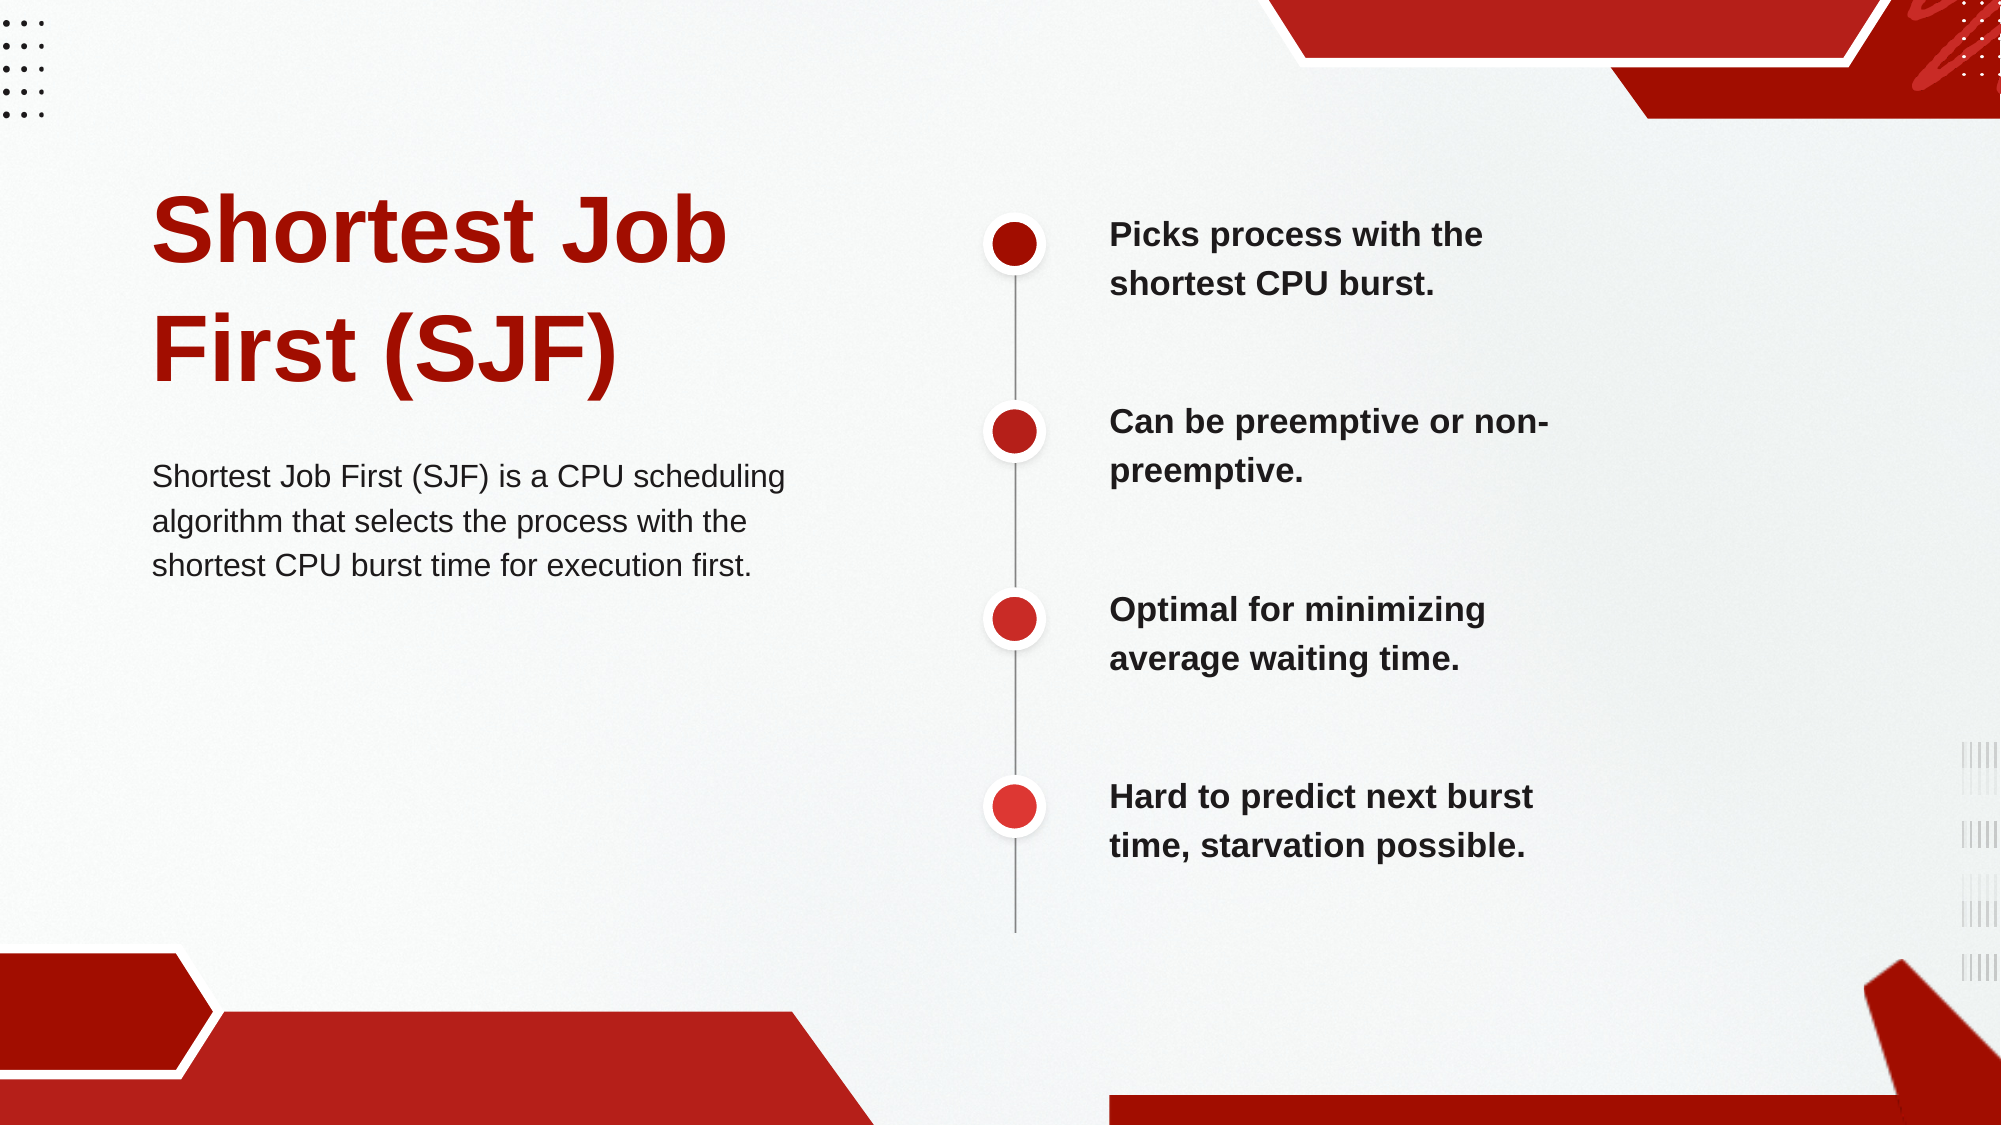

Shortest Job First (SJF)
Picks process with the shortest CPU burst.

Can be preemptive or non-preemptive.

Shortest Job First (SJF) is a CPU scheduling algorithm that selects the process with the shortest CPU burst time for execution first.
Optimal for minimizing average waiting time.

Hard to predict next burst time, starvation possible.